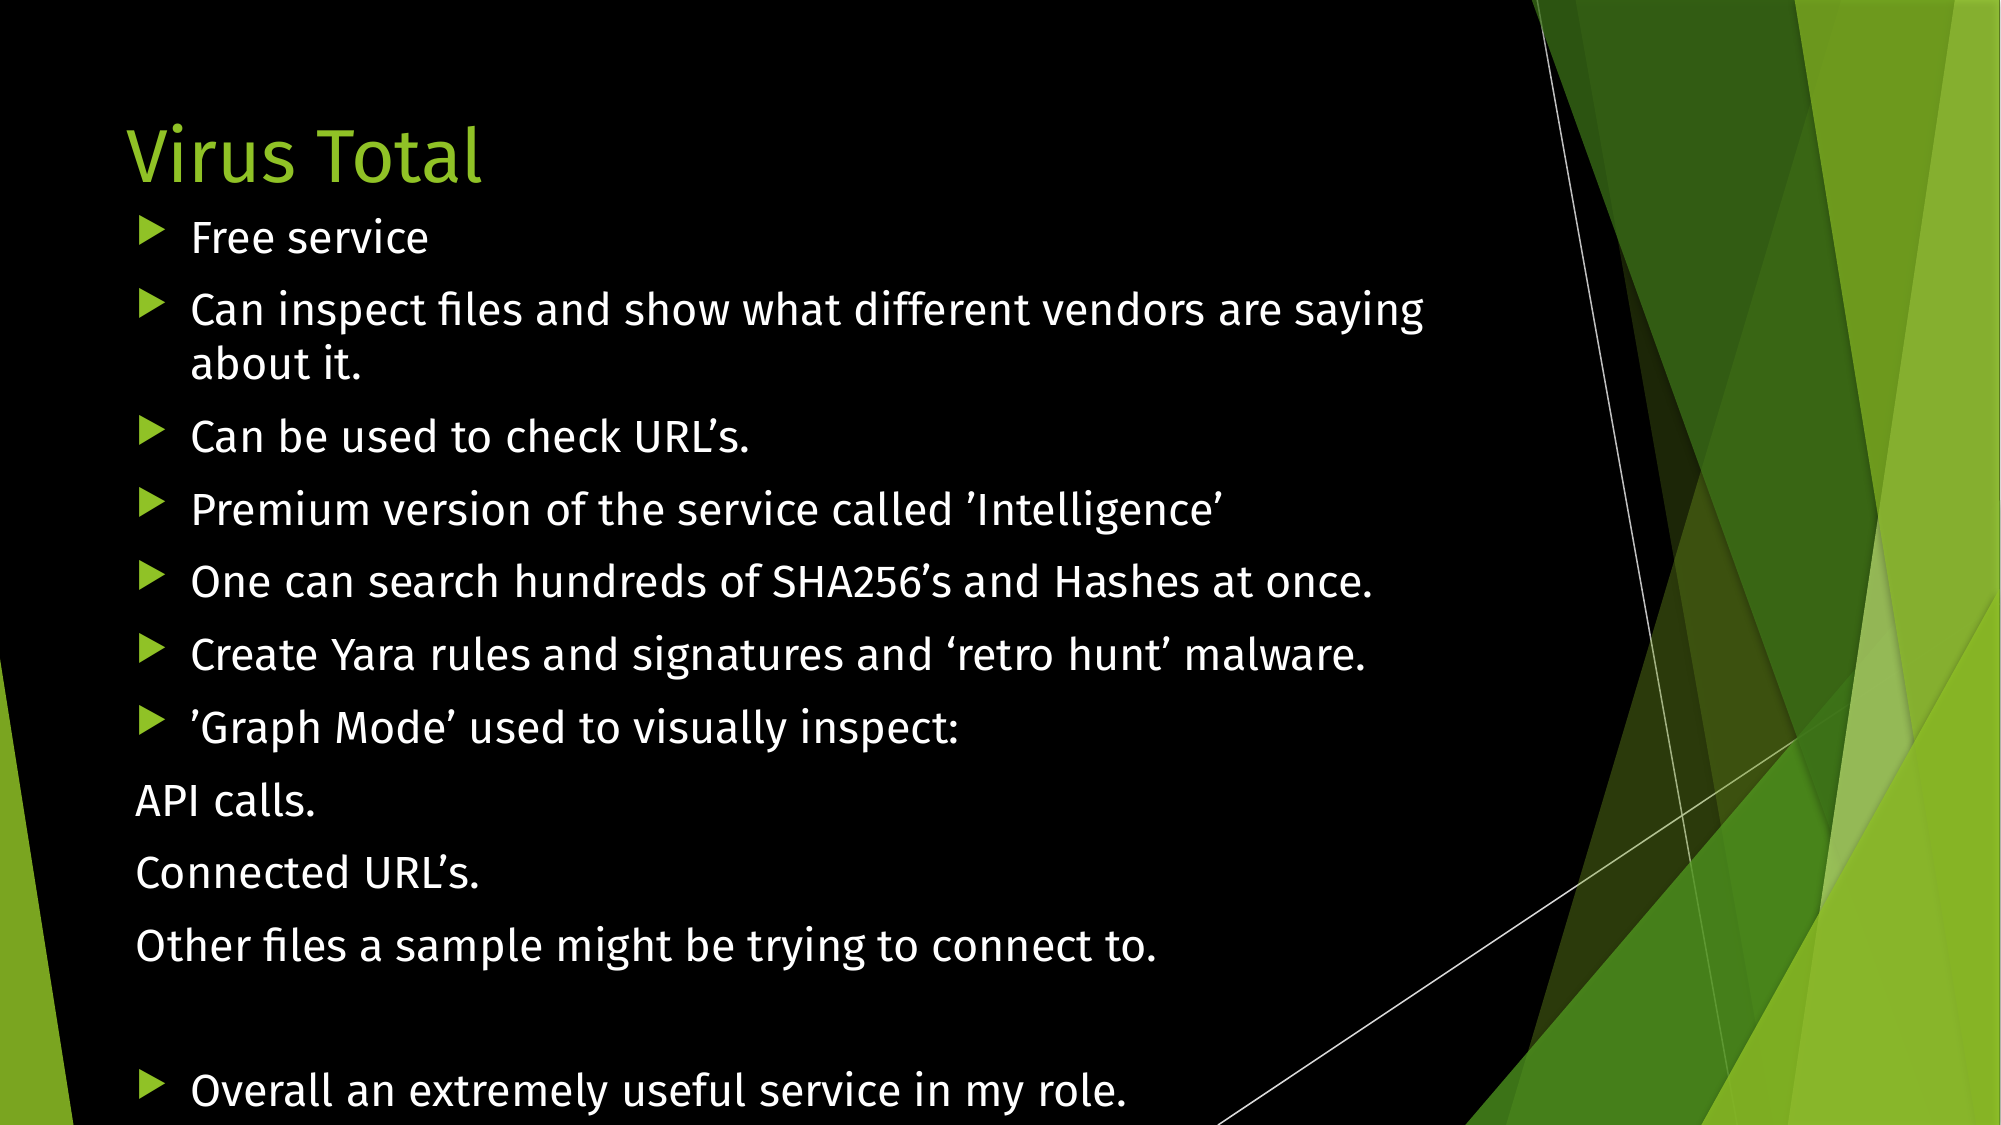

# Virus Total
Free service
Can inspect files and show what different vendors are saying about it.
Can be used to check URL’s.
Premium version of the service called ’Intelligence’
One can search hundreds of SHA256’s and Hashes at once.
Create Yara rules and signatures and ‘retro hunt’ malware.
’Graph Mode’ used to visually inspect:
API calls.
Connected URL’s.
Other files a sample might be trying to connect to.

Overall an extremely useful service in my role.